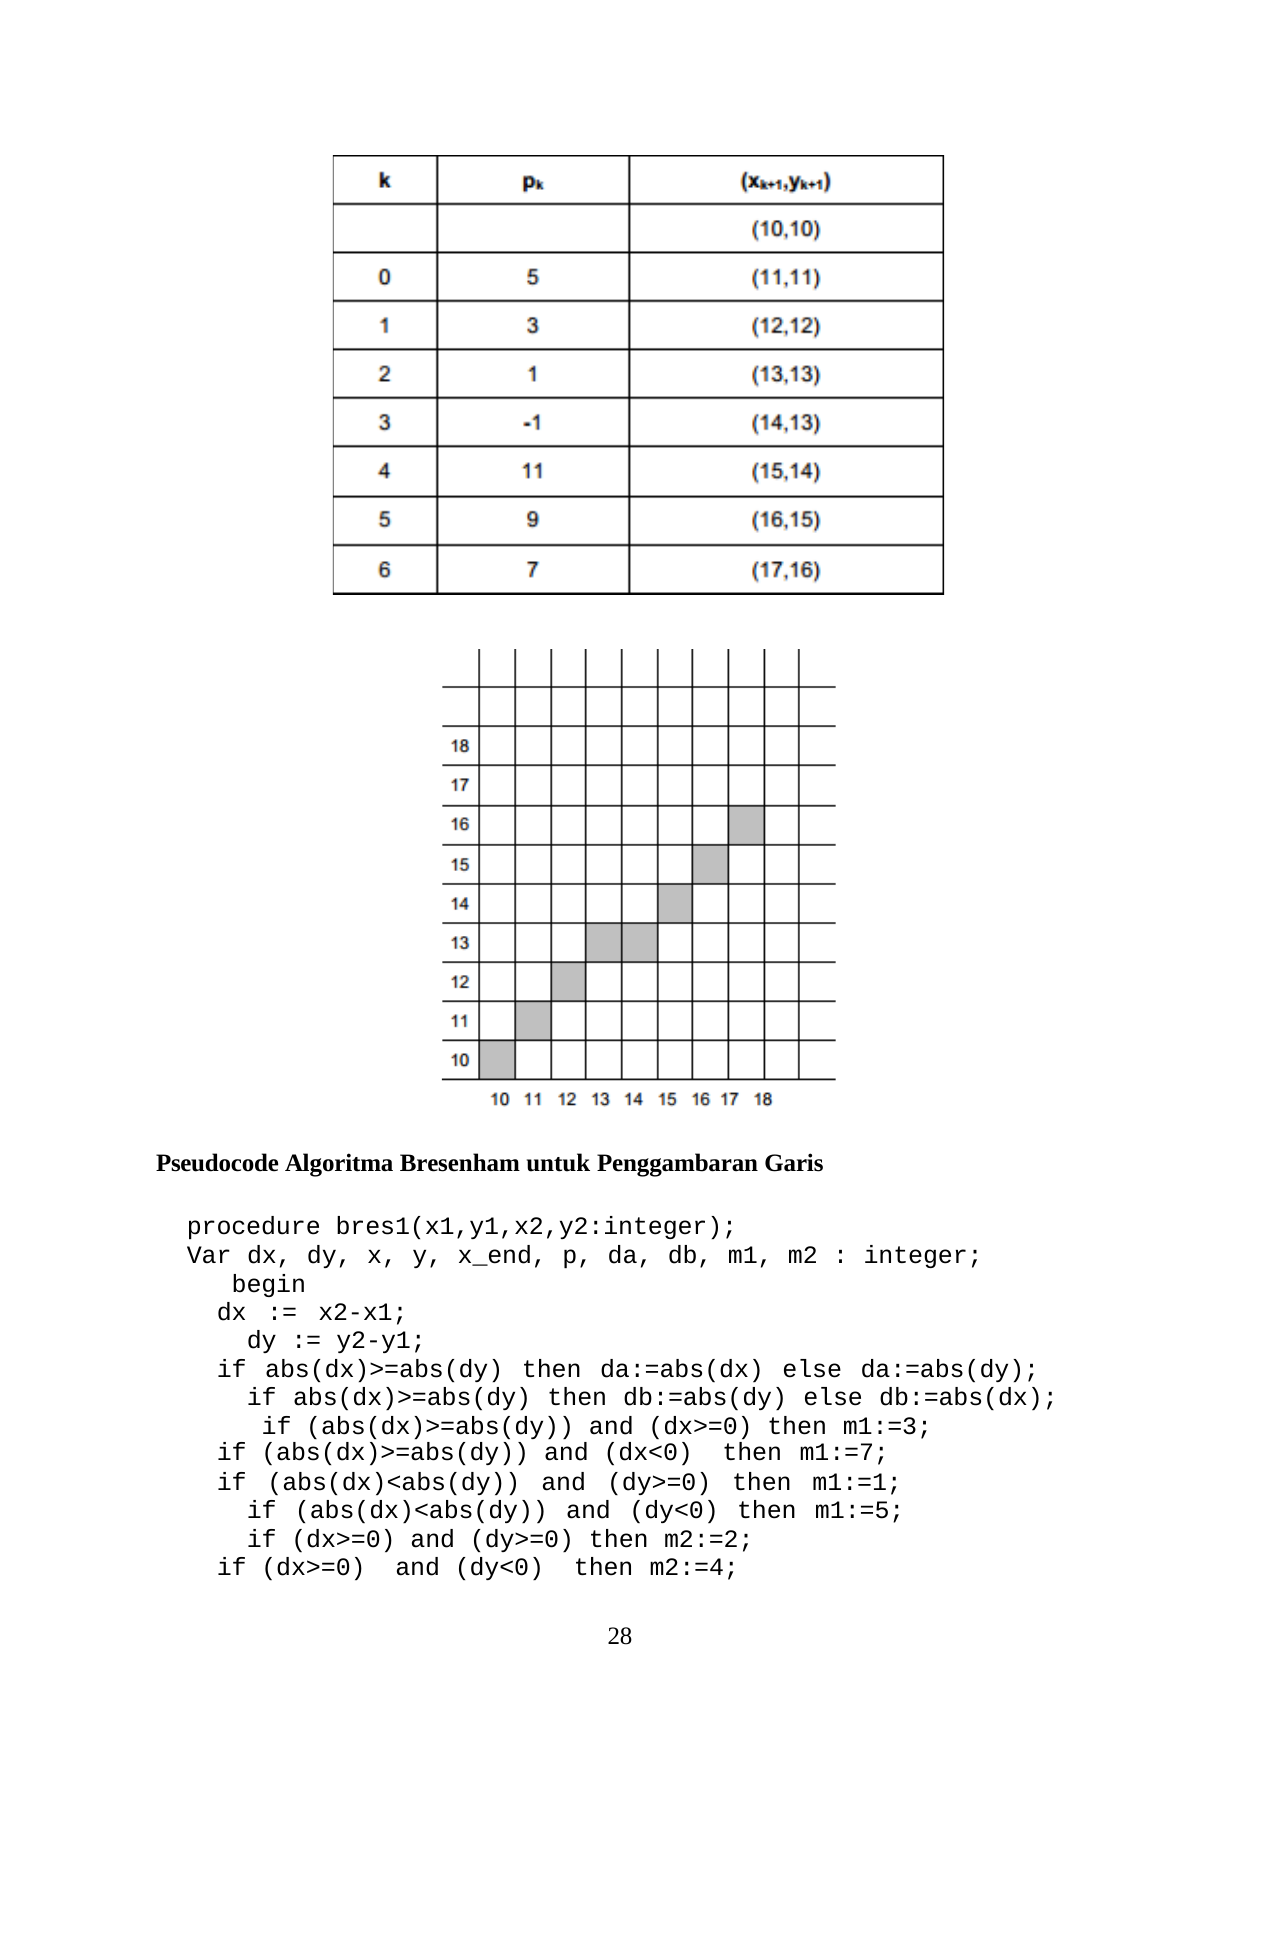

Pseudocode Algoritma Bresenham untuk Penggambaran Garis

procedure bres1(x1,y1,x2,y2:integer);
Var dx, dy, x, y, x_end, p, da, db, m1, m2 : integer;  begin
dx := x2-x1;  dy := y2-y1;
if abs(dx)>=abs(dy) then da:=abs(dx) else da:=abs(dy);  if abs(dx)>=abs(dy) then db:=abs(dy) else db:=abs(dx);  if (abs(dx)>=abs(dy)) and (dx>=0) then m1:=3;
if (abs(dx)>=abs(dy)) and (dx<0)  then m1:=7;
if (abs(dx)<abs(dy)) and (dy>=0) then m1:=1;  if (abs(dx)<abs(dy)) and (dy<0) then m1:=5;  if (dx>=0) and (dy>=0) then m2:=2;
if (dx>=0)  and (dy<0)  then m2:=4;
28